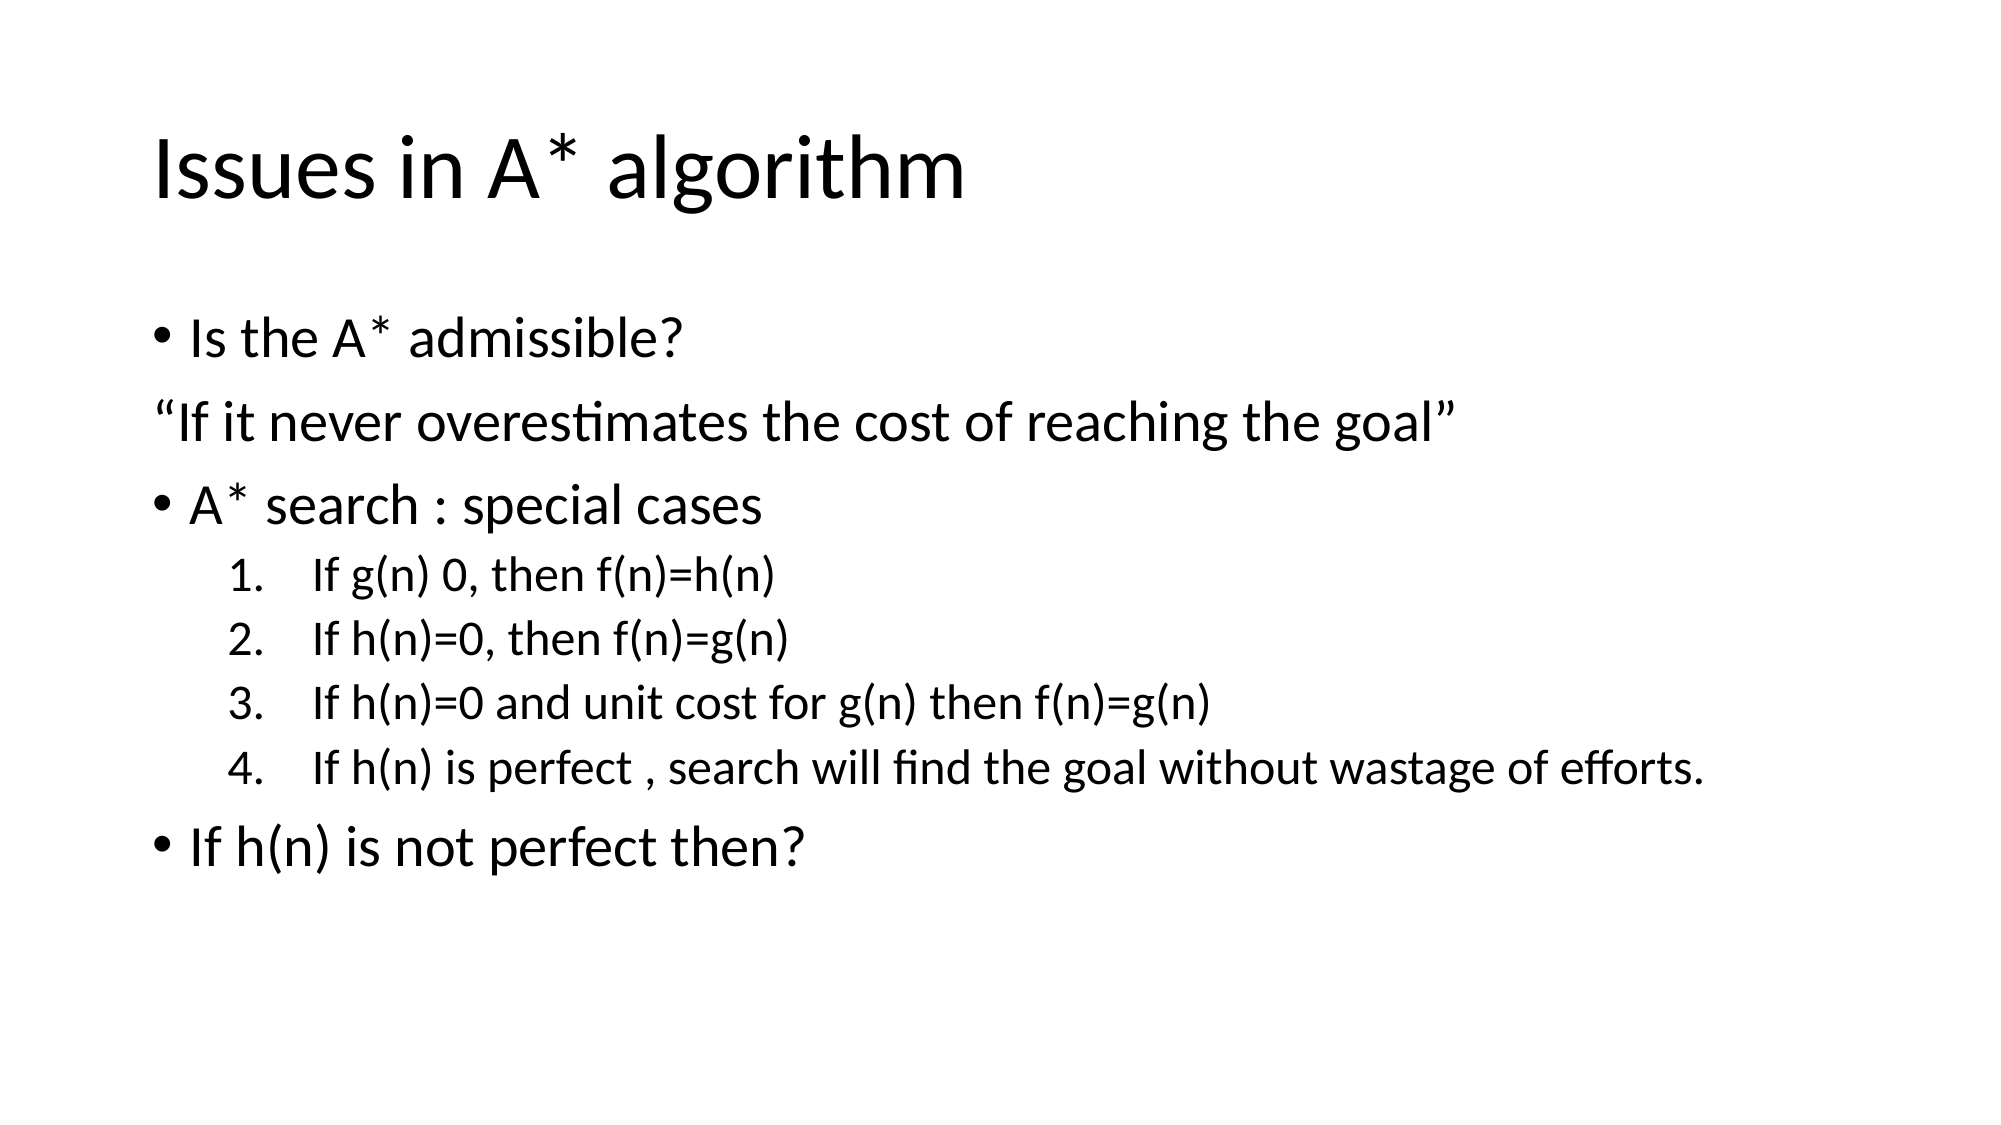

# Issues in A* algorithm
Is the A* admissible?
“If it never overestimates the cost of reaching the goal”
A* search : special cases
If g(n) 0, then f(n)=h(n)
If h(n)=0, then f(n)=g(n)
If h(n)=0 and unit cost for g(n) then f(n)=g(n)
If h(n) is perfect , search will find the goal without wastage of efforts.
If h(n) is not perfect then?